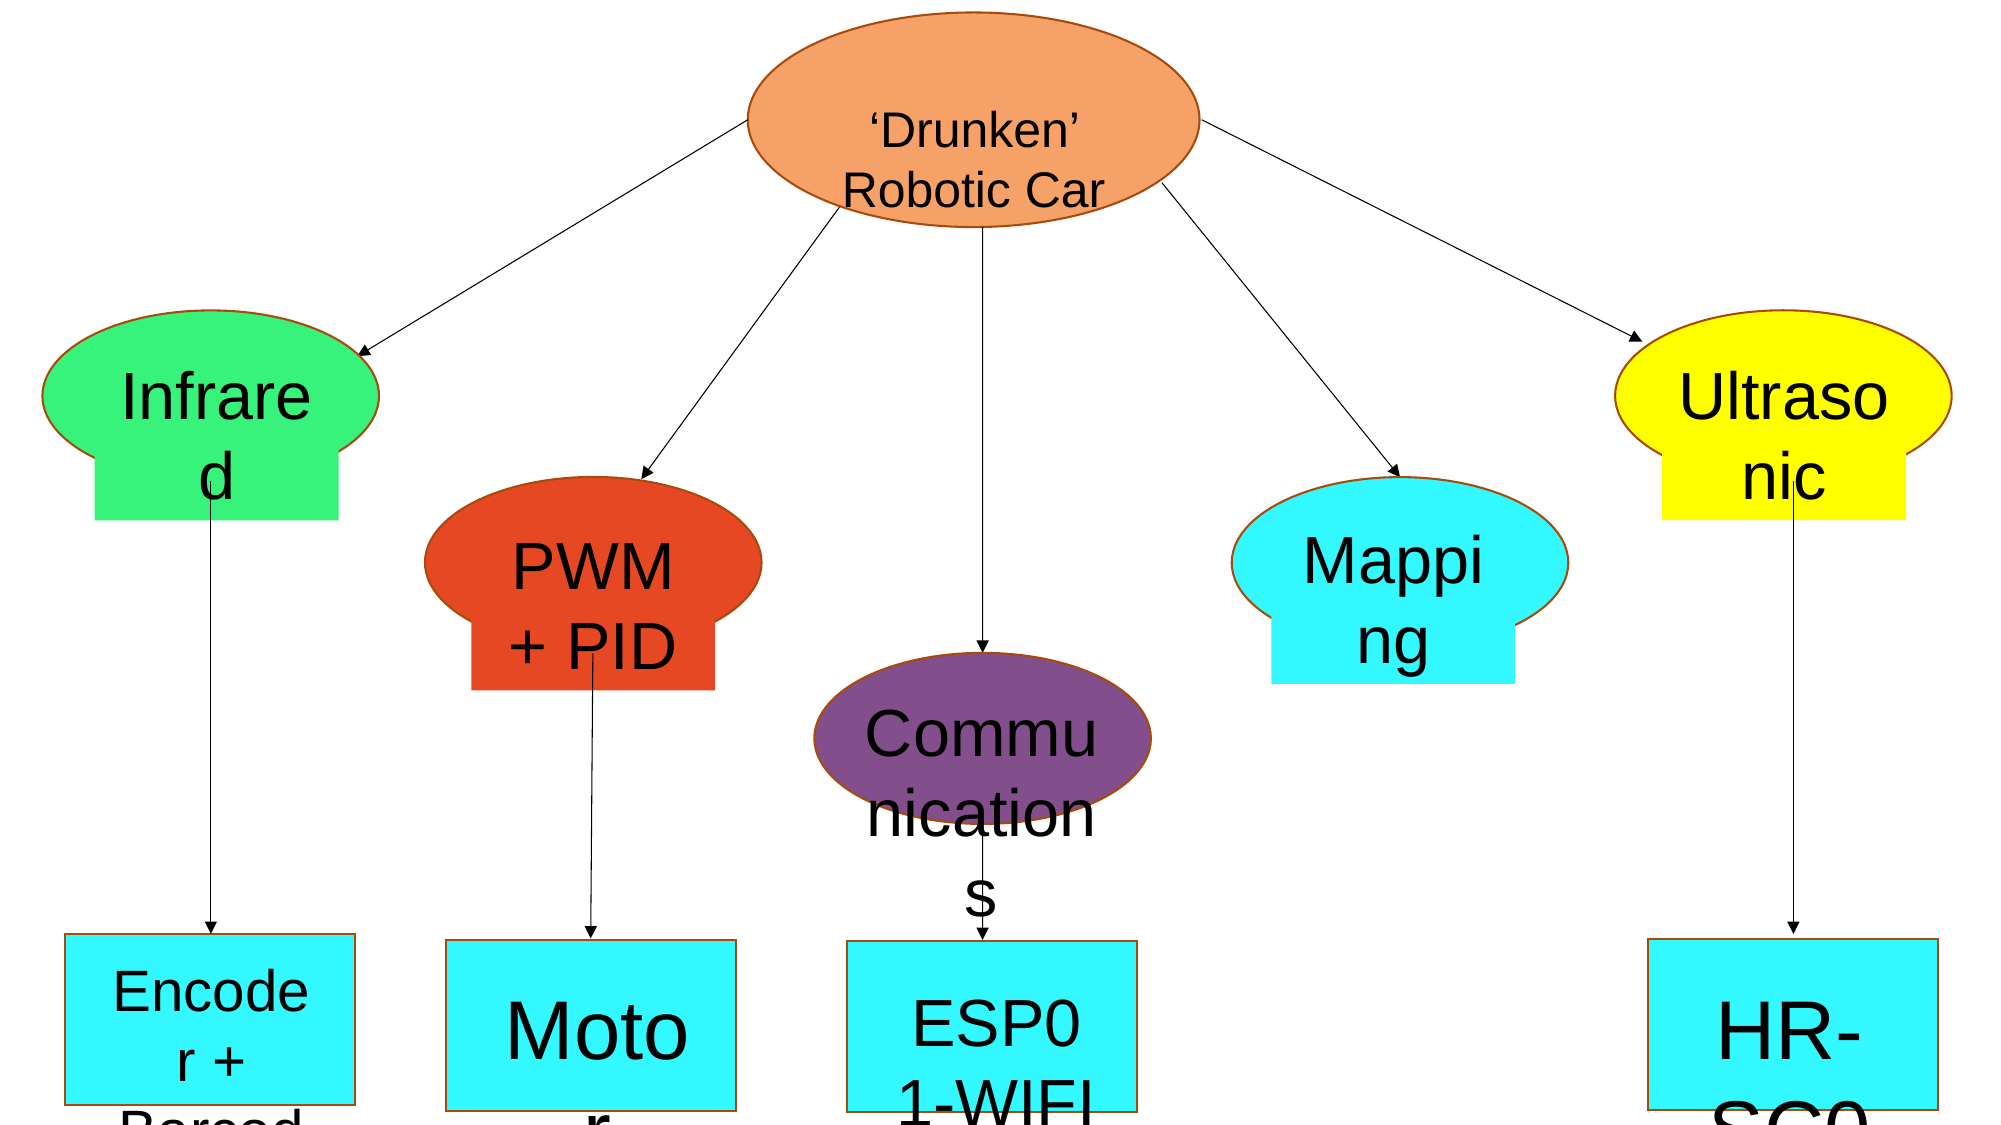

‘Drunken’ Robotic Car

Ultrasonic

Infrared

PWM + PID

Mapping

Communications

Encoder + Barcode

HR-SC04

Motor

ESP01-WIFI